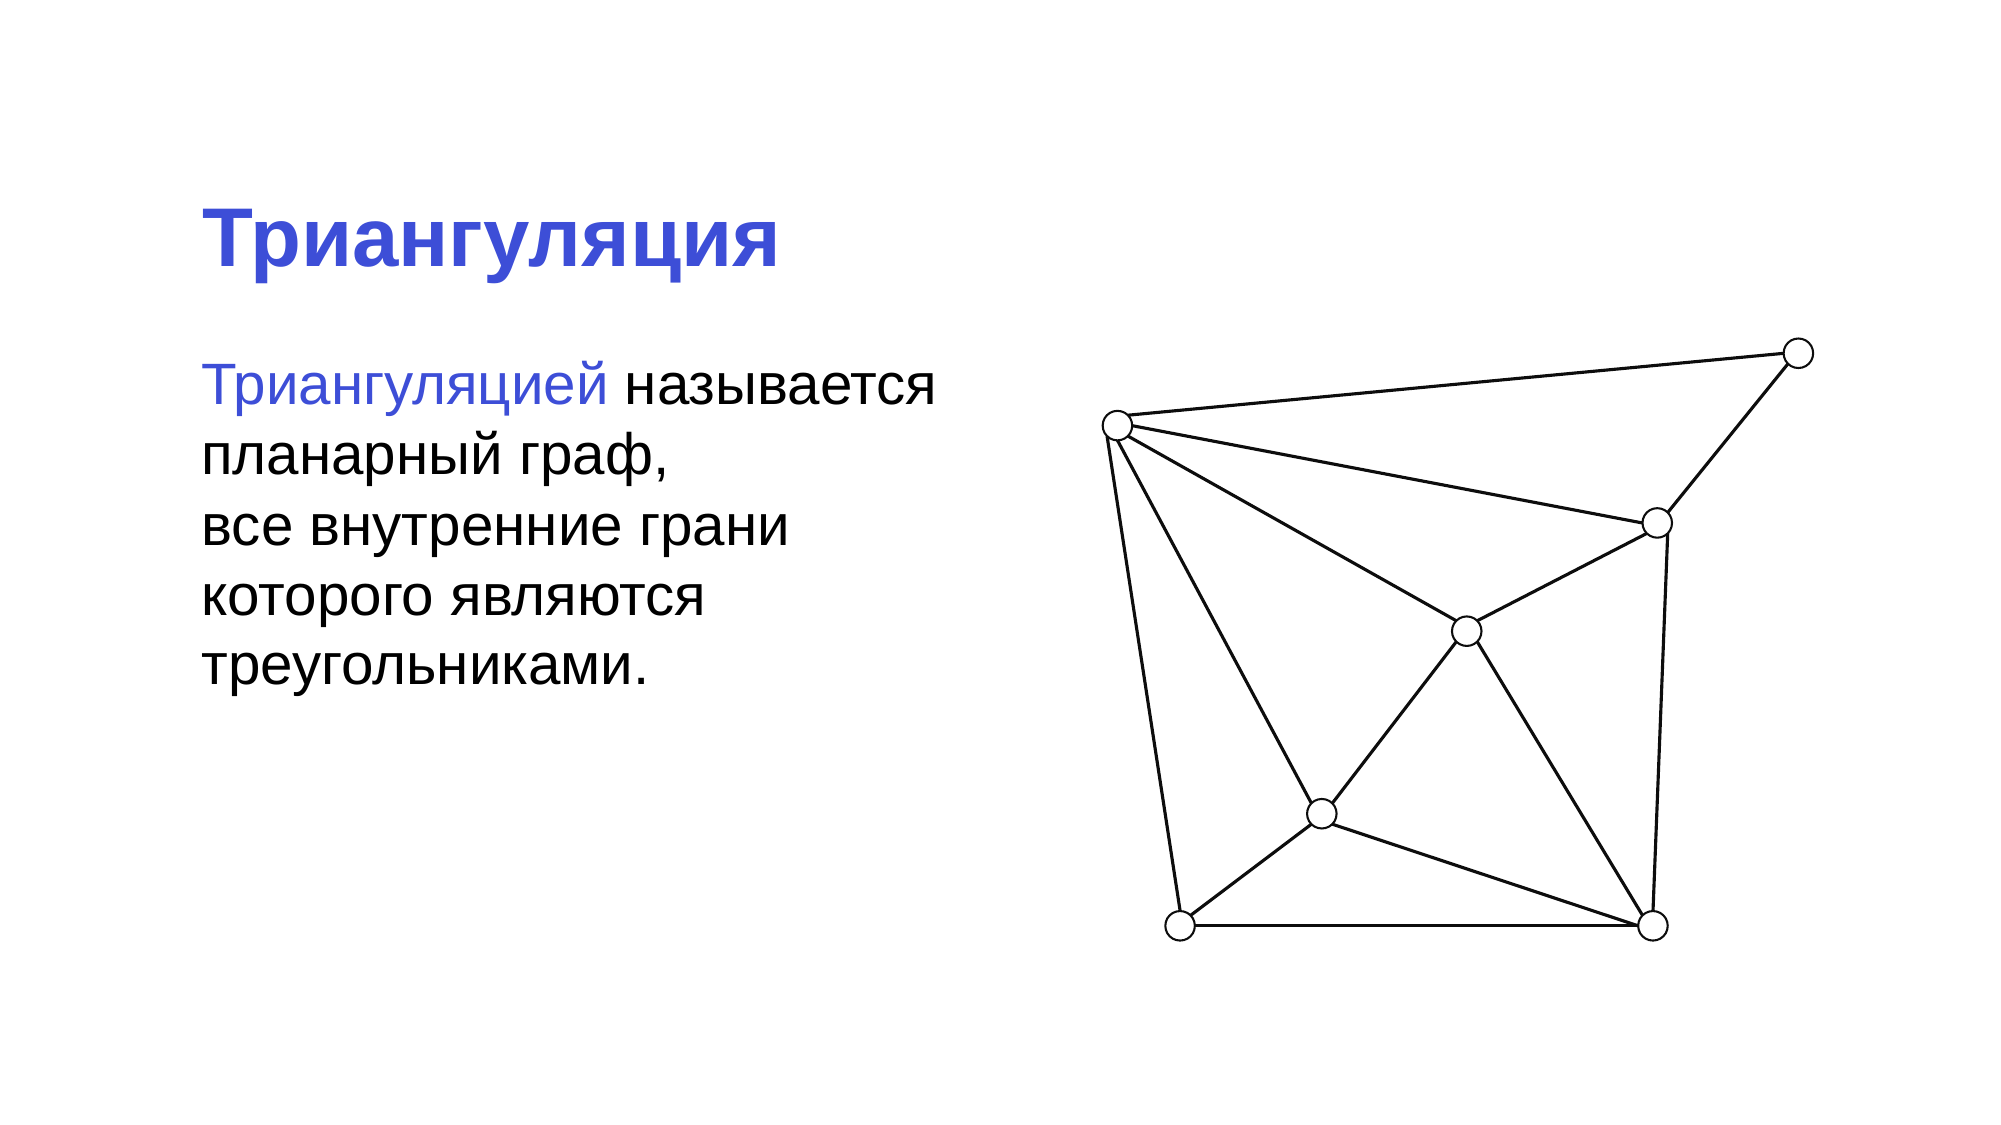

Триангуляция

Триангуляцией называется планарный граф,
все внутренние грани которого являются треугольниками.